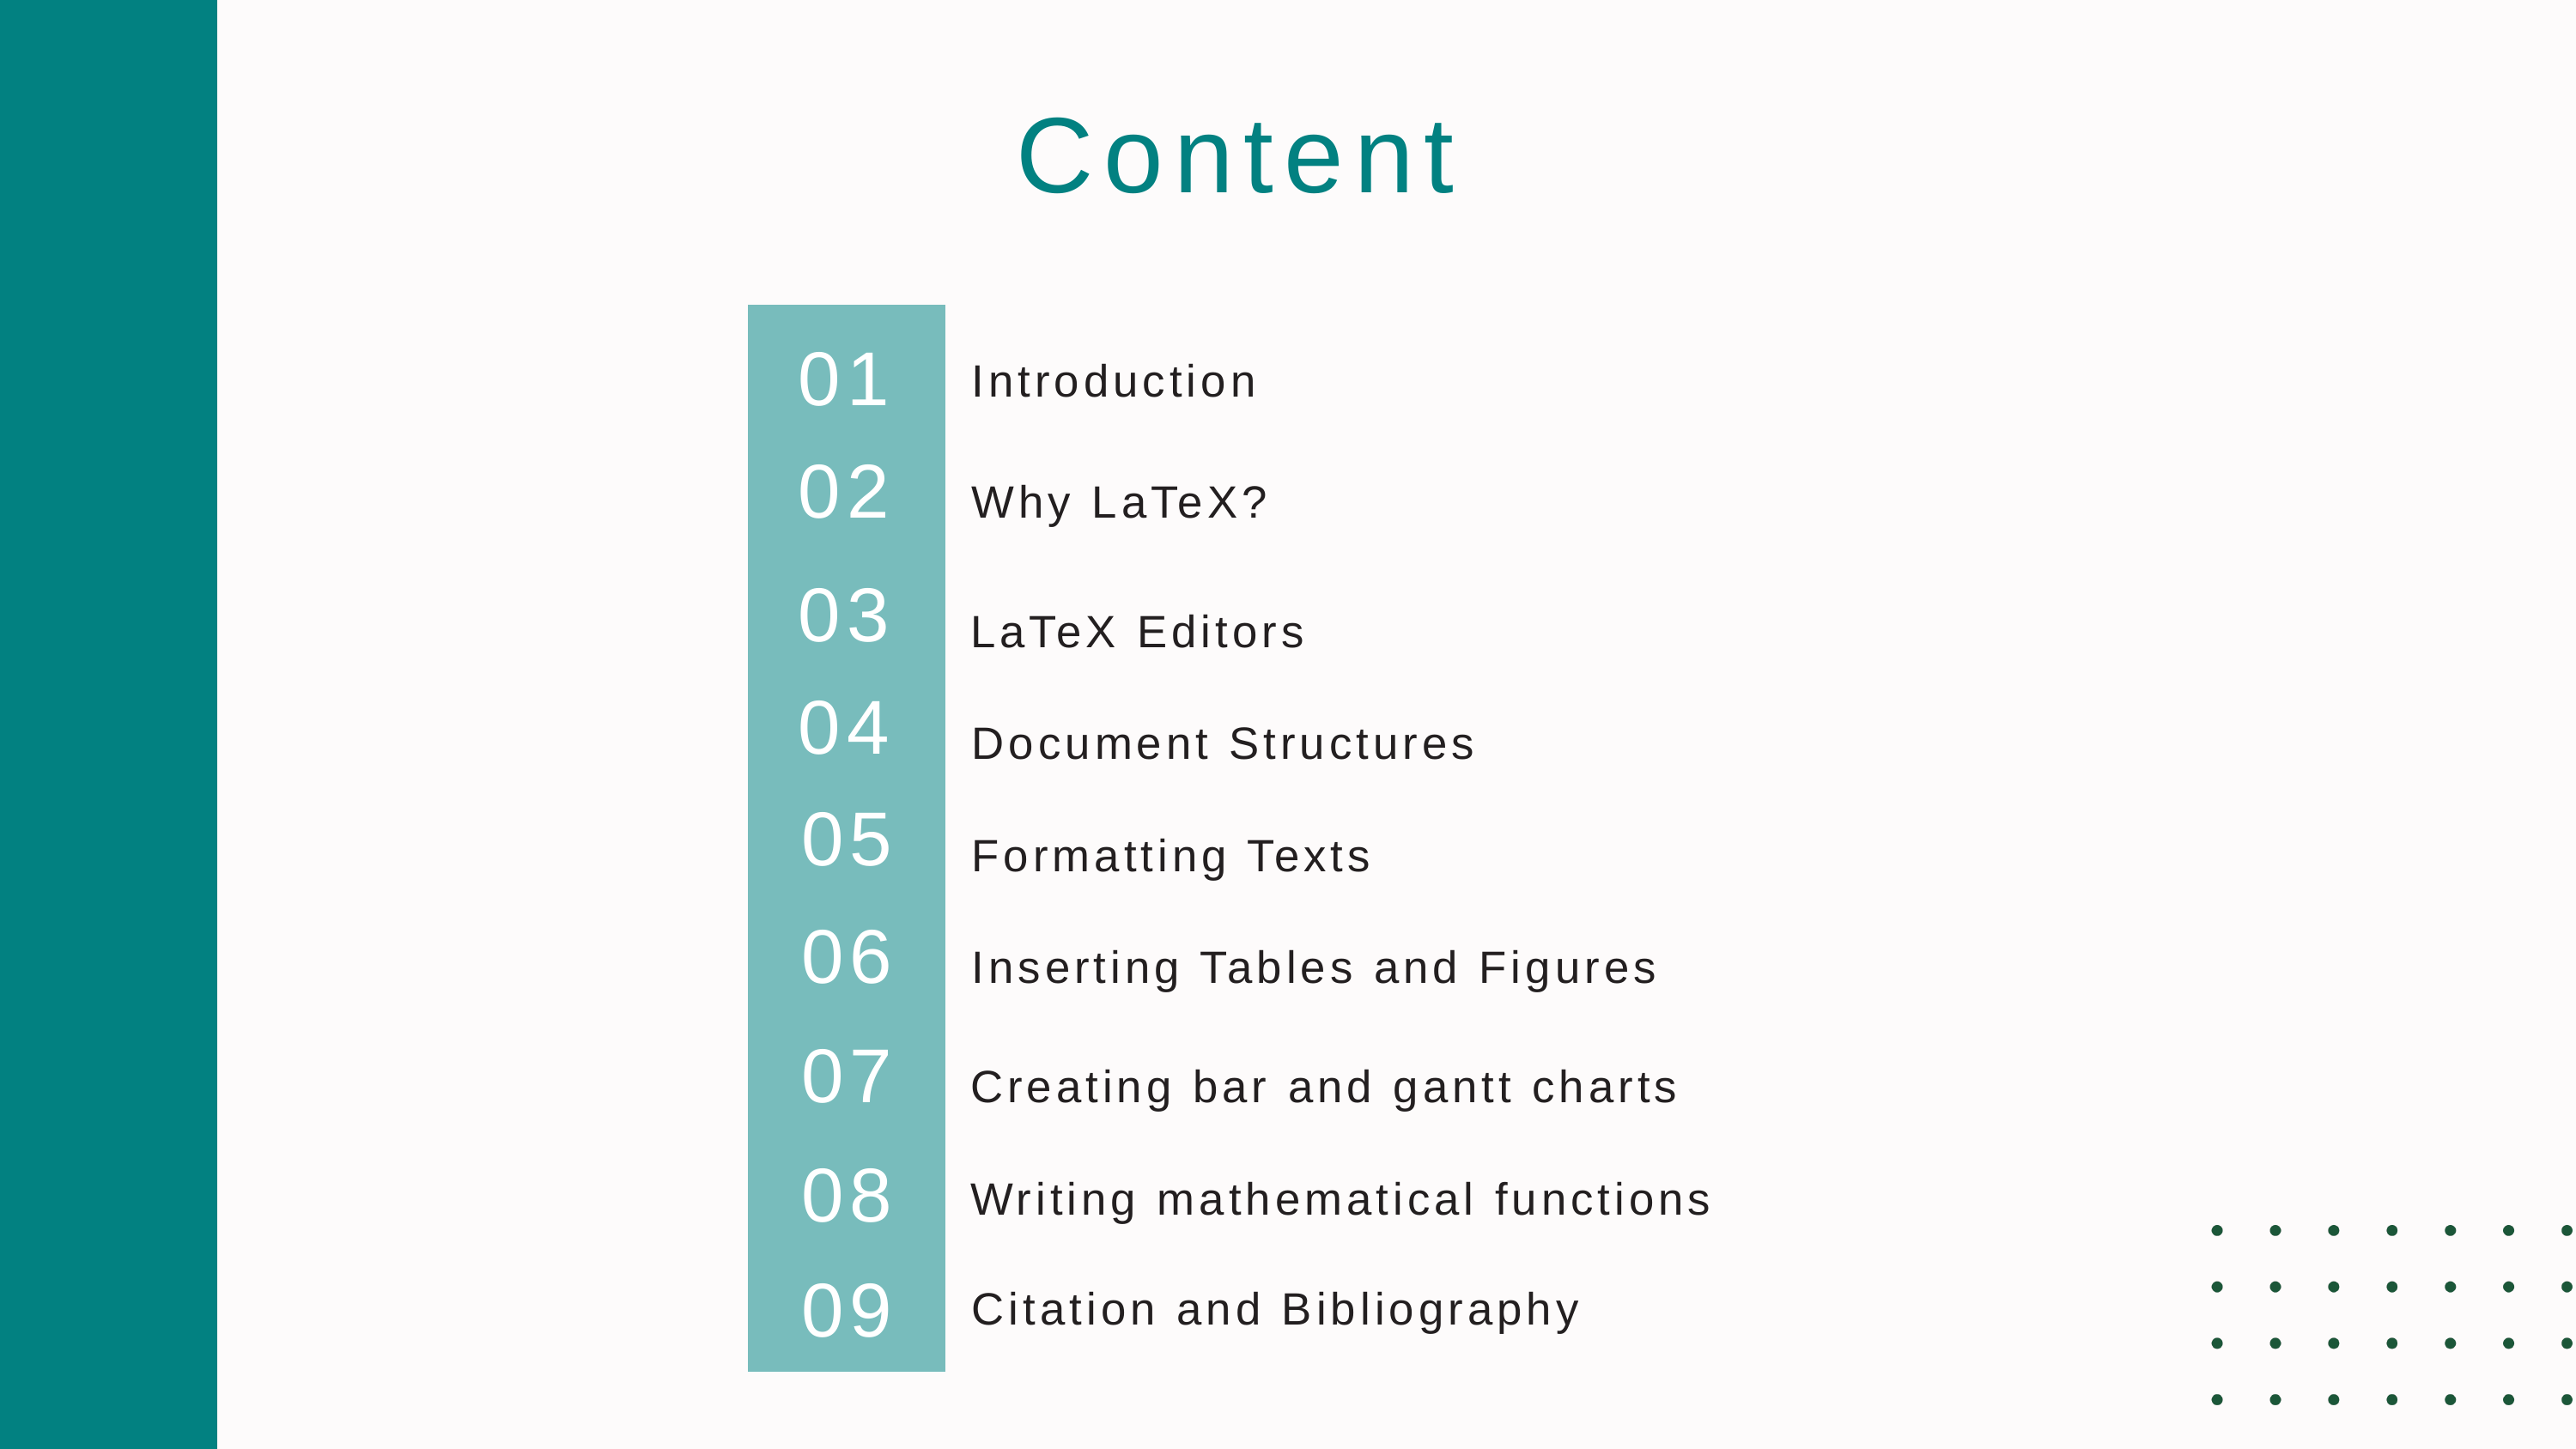

Content

01
Introduction
02
Why LaTeX?
03
LaTeX Editors
04
Document Structures
05
Formatting Texts
06
Inserting Tables and Figures
07
Creating bar and gantt charts
08
Writing mathematical functions

09
Citation and Bibliography